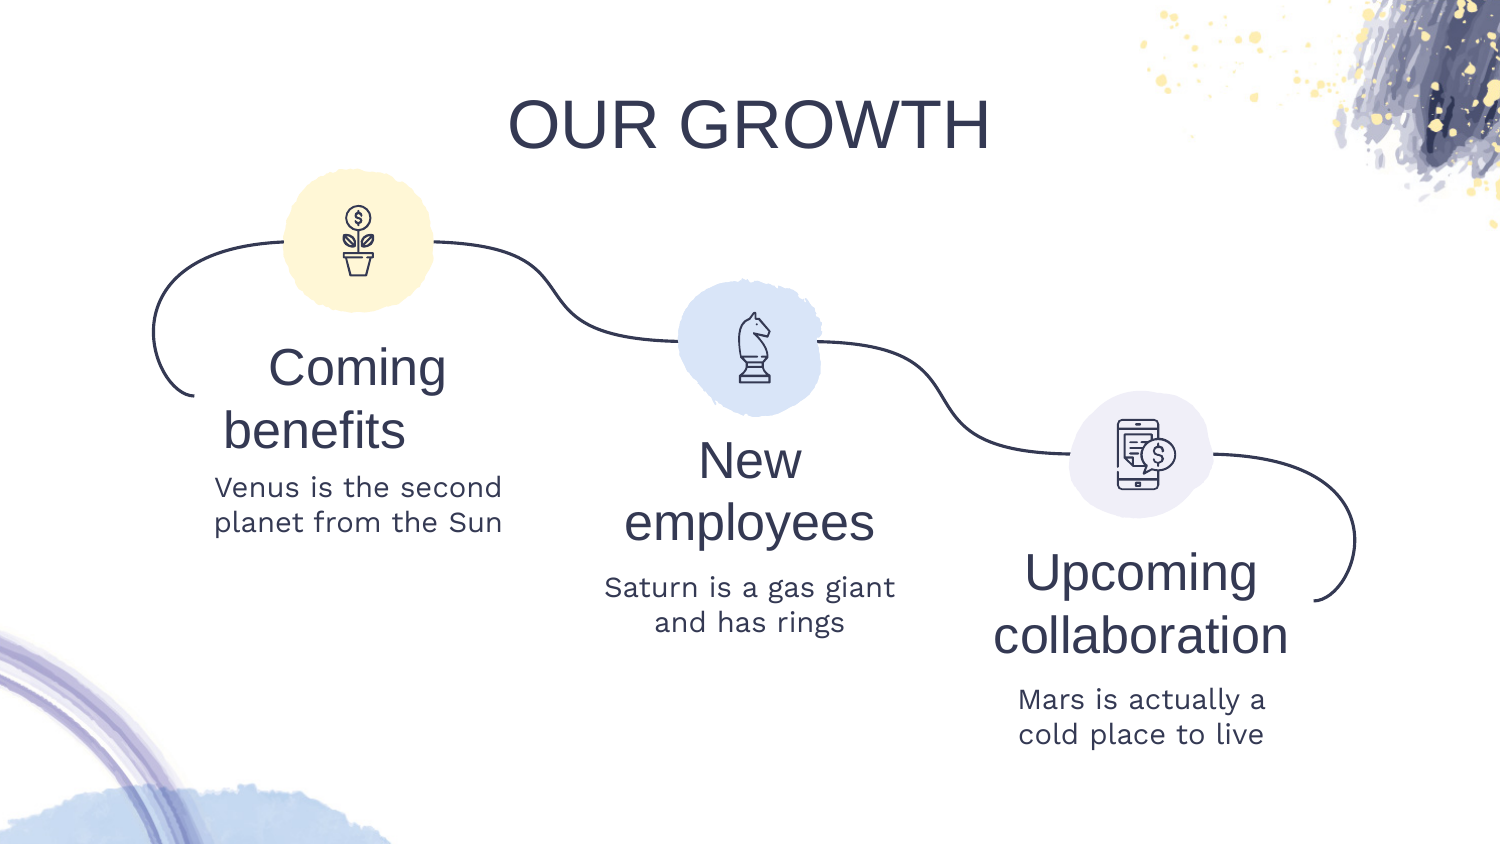

# OUR GROWTH

Coming benefits

New employees
Venus is the second planet from the Sun
Upcoming collaboration
Saturn is a gas giant and has rings
Mars is actually a cold place to live